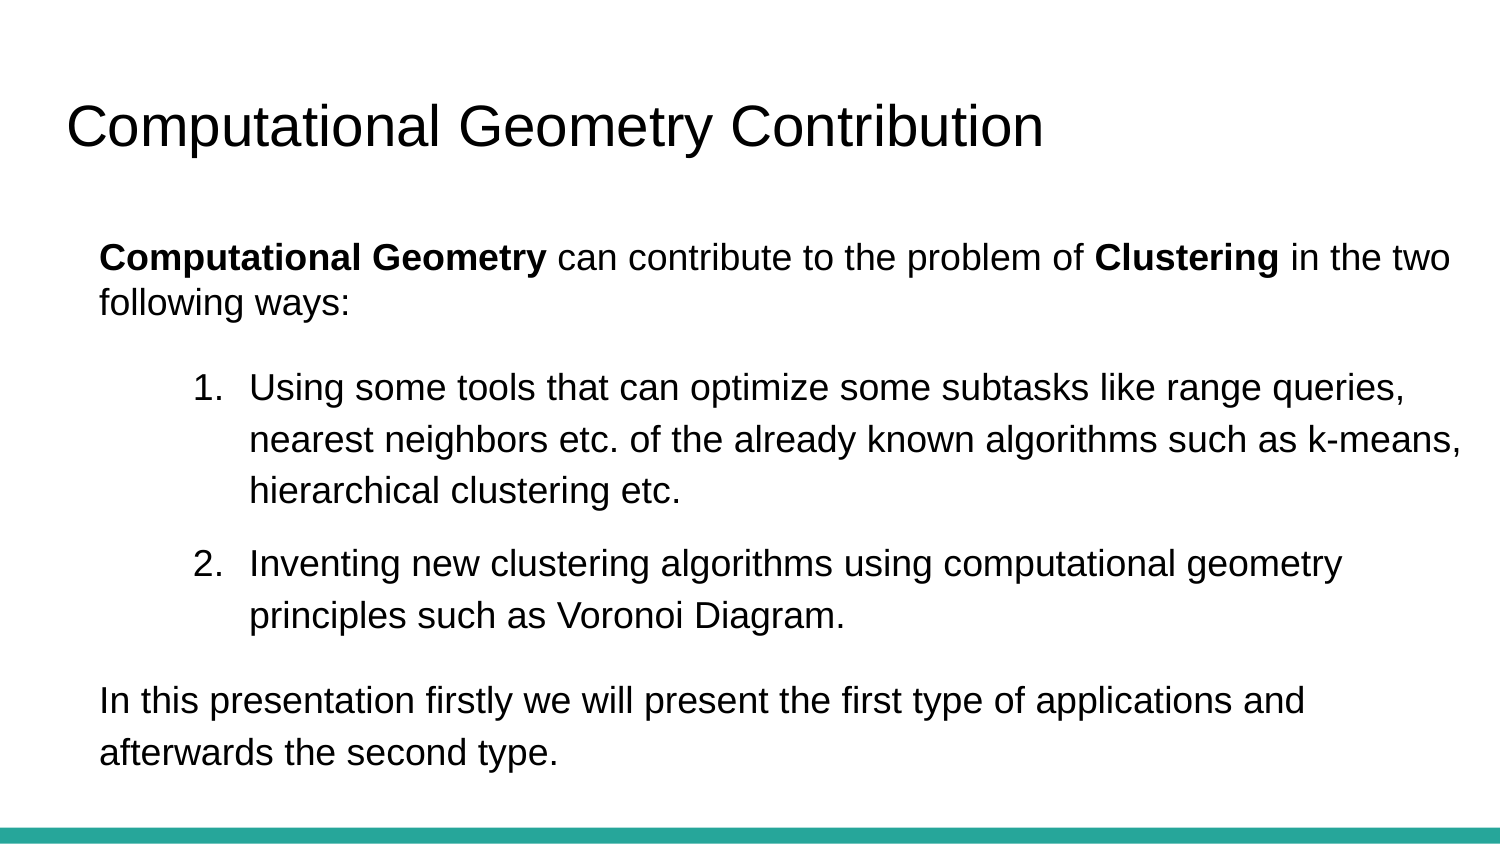

# Computational Geometry Contribution
Computational Geometry can contribute to the problem of Clustering in the two following ways:
Using some tools that can optimize some subtasks like range queries, nearest neighbors etc. of the already known algorithms such as k-means, hierarchical clustering etc.
Inventing new clustering algorithms using computational geometry principles such as Voronoi Diagram.
In this presentation firstly we will present the first type of applications and afterwards the second type.